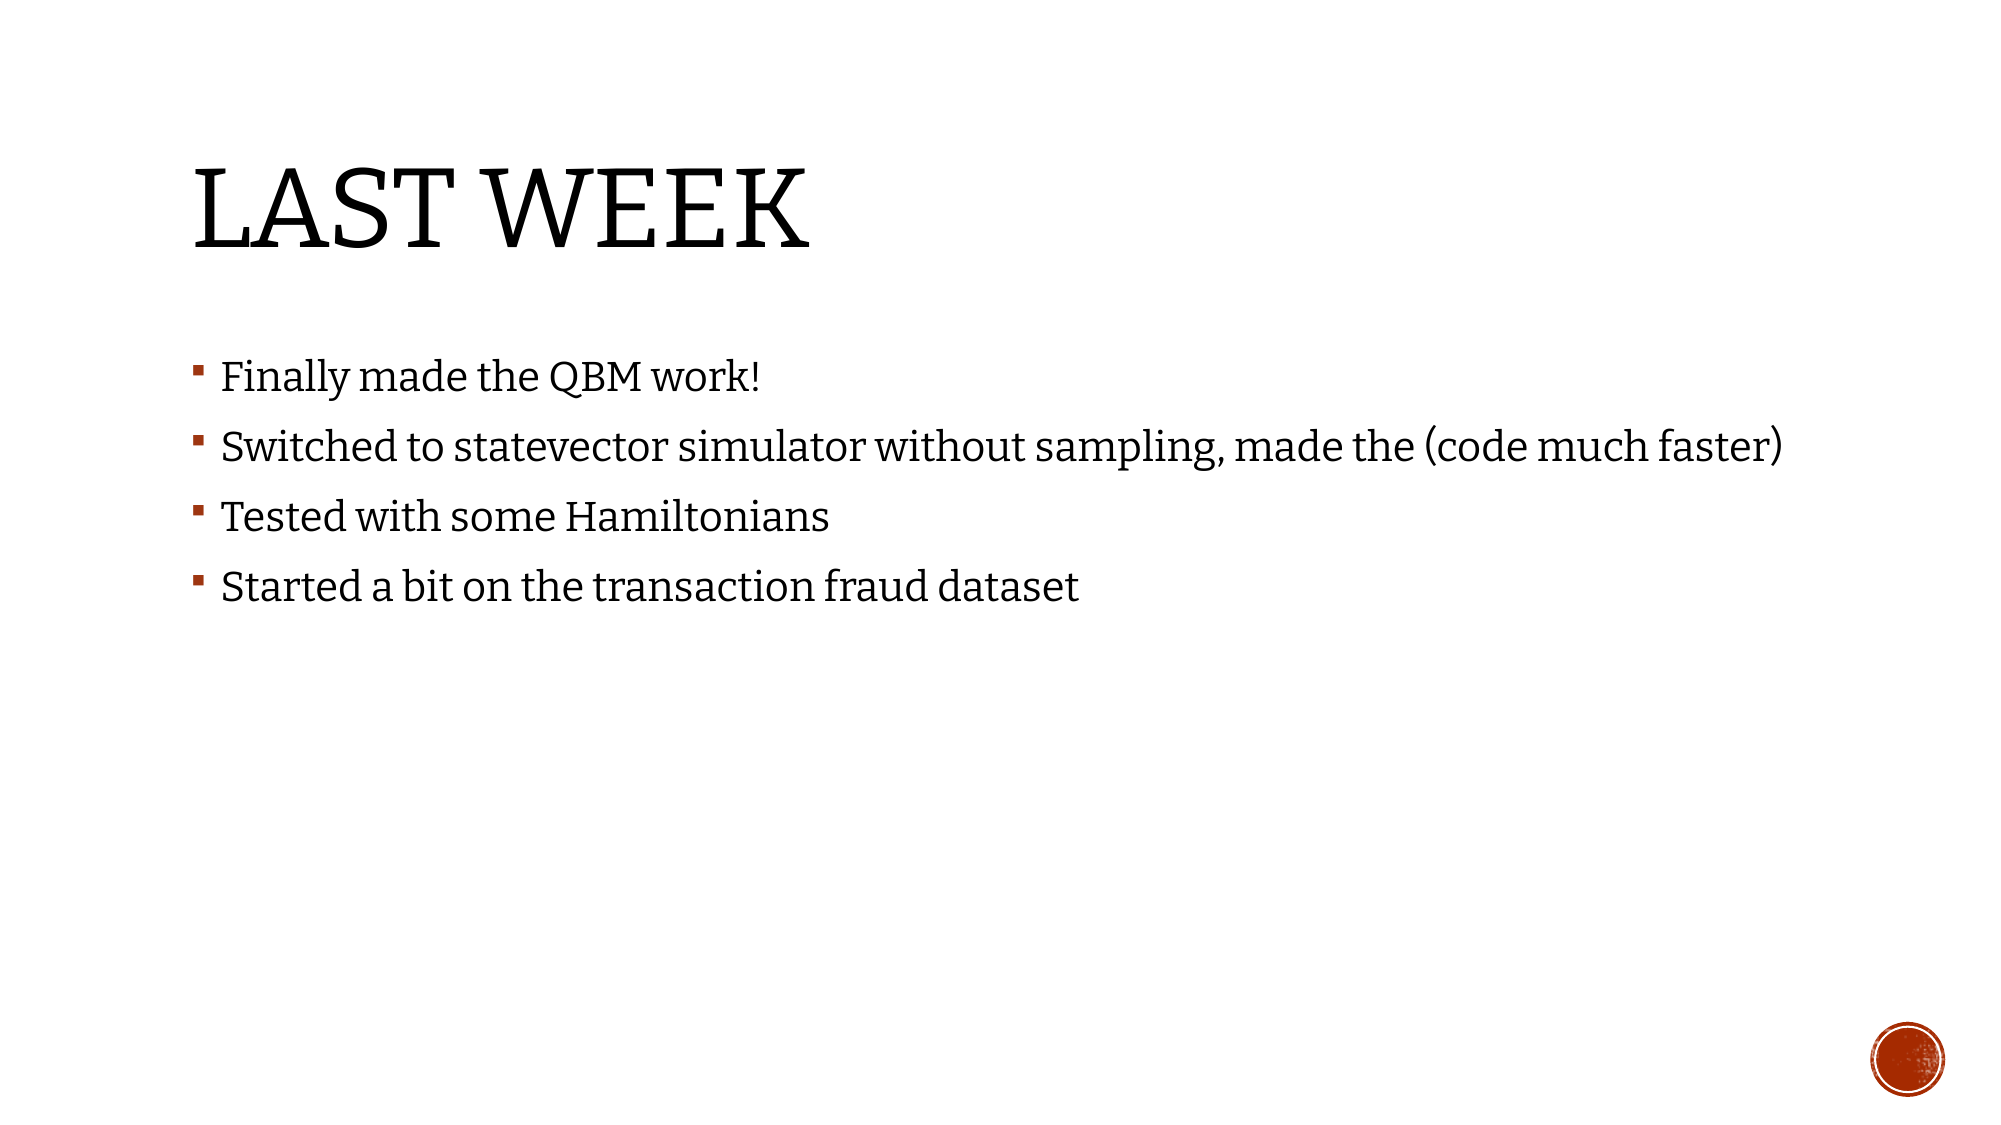

# Last week
Finally made the QBM work!
Switched to statevector simulator without sampling, made the (code much faster)
Tested with some Hamiltonians
Started a bit on the transaction fraud dataset